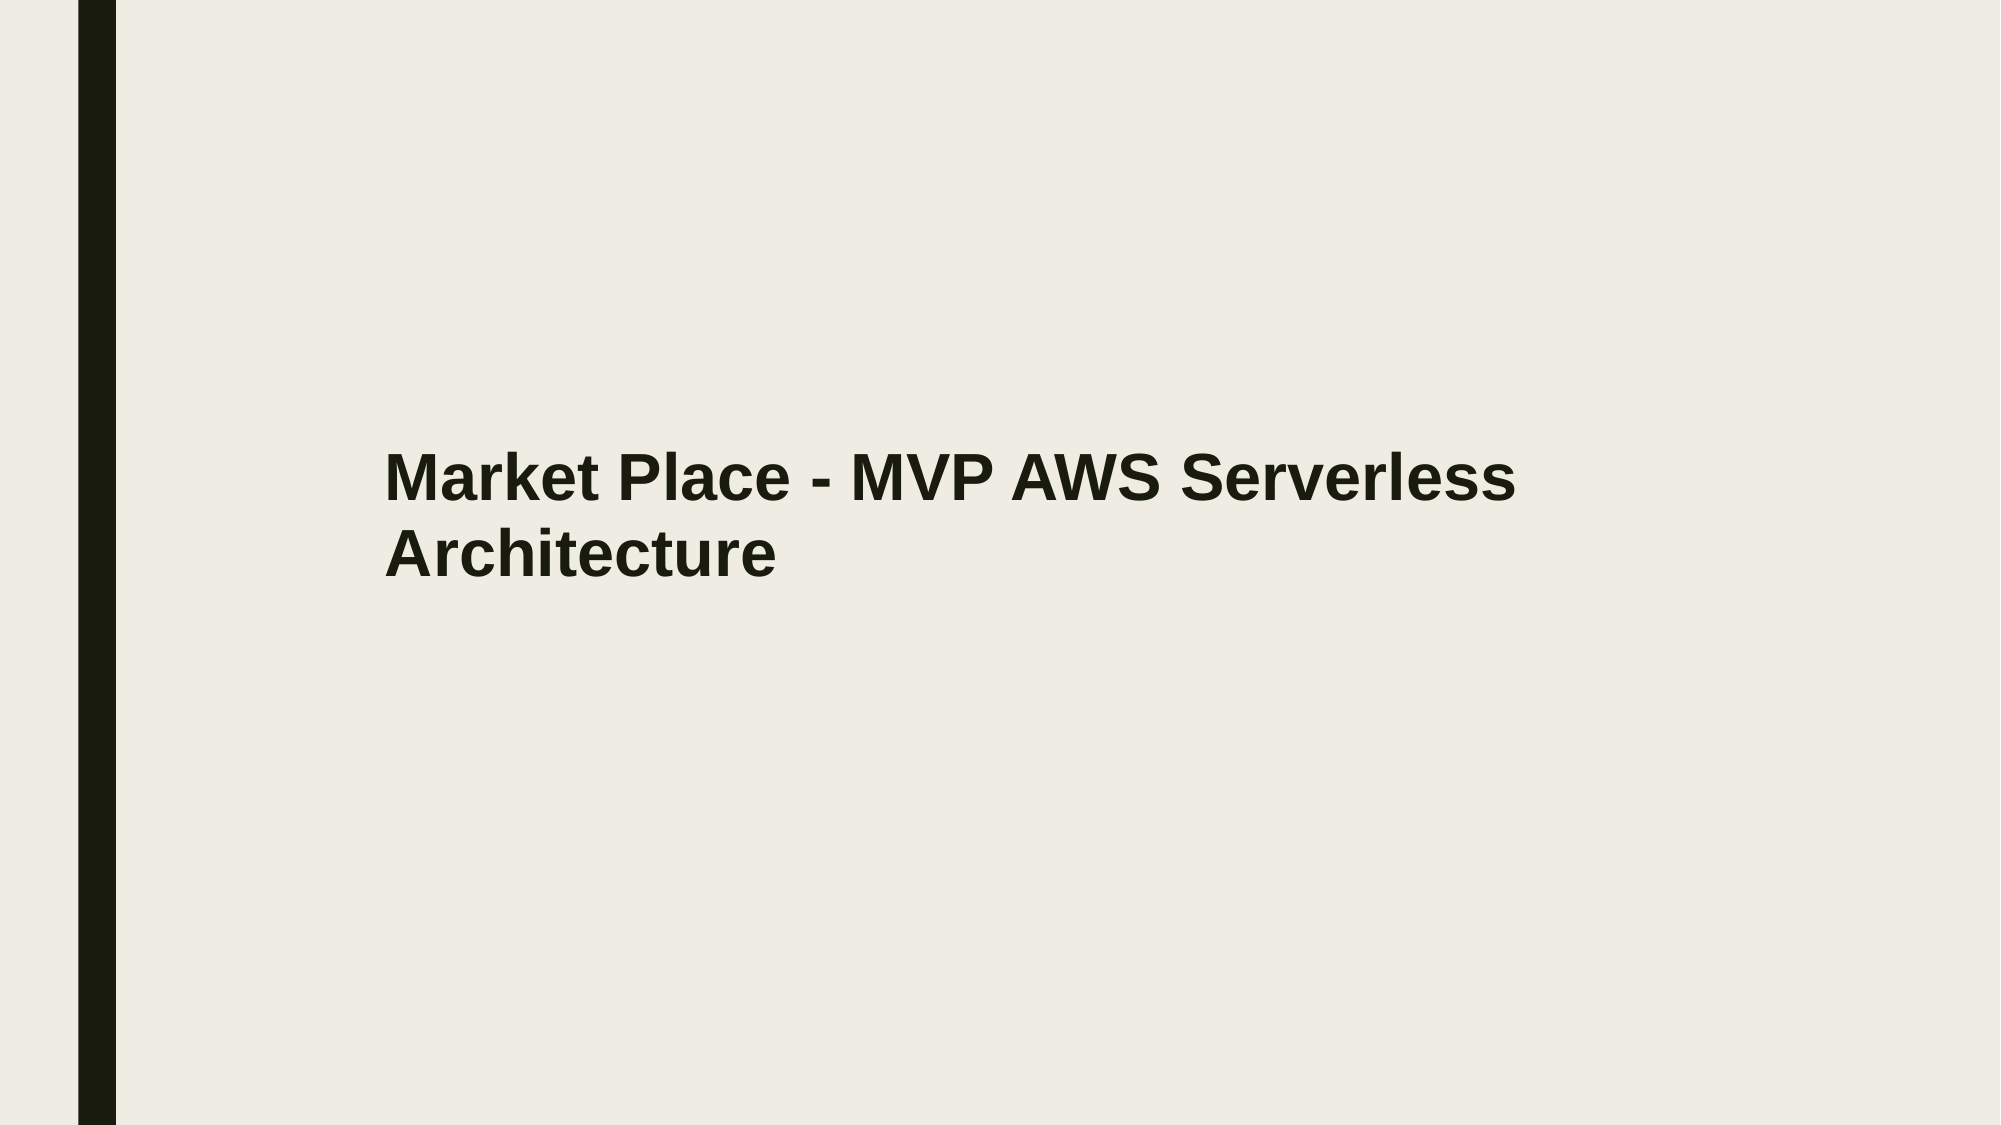

Market Place - MVP AWS Serverless Architecture